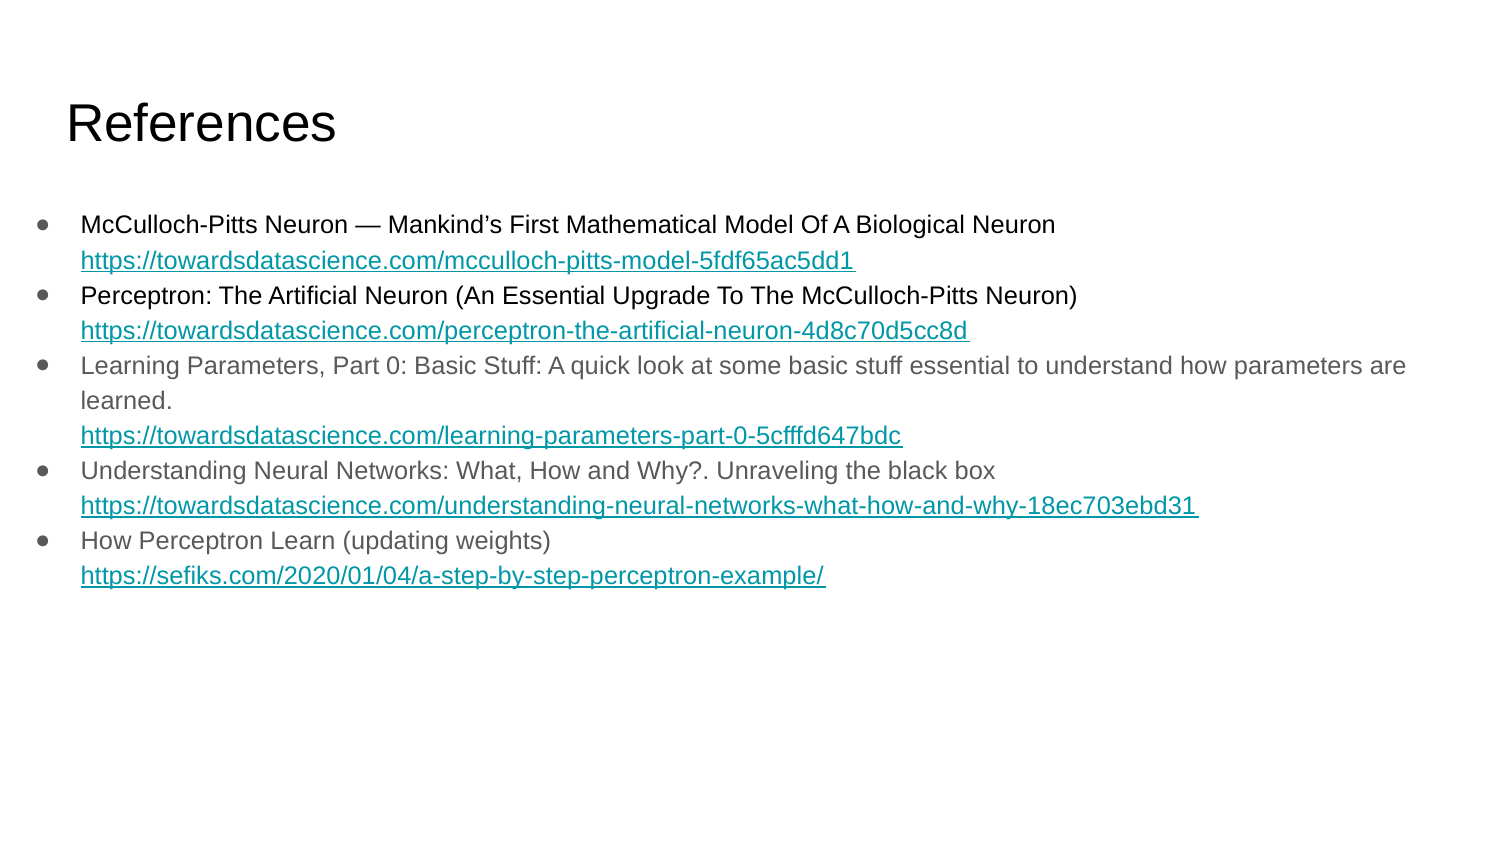

# References
McCulloch-Pitts Neuron — Mankind’s First Mathematical Model Of A Biological Neuron
https://towardsdatascience.com/mcculloch-pitts-model-5fdf65ac5dd1
Perceptron: The Artificial Neuron (An Essential Upgrade To The McCulloch-Pitts Neuron)
https://towardsdatascience.com/perceptron-the-artificial-neuron-4d8c70d5cc8d
Learning Parameters, Part 0: Basic Stuff: A quick look at some basic stuff essential to understand how parameters are learned.
https://towardsdatascience.com/learning-parameters-part-0-5cfffd647bdc
Understanding Neural Networks: What, How and Why?. Unraveling the black box
https://towardsdatascience.com/understanding-neural-networks-what-how-and-why-18ec703ebd31
How Perceptron Learn (updating weights)
https://sefiks.com/2020/01/04/a-step-by-step-perceptron-example/